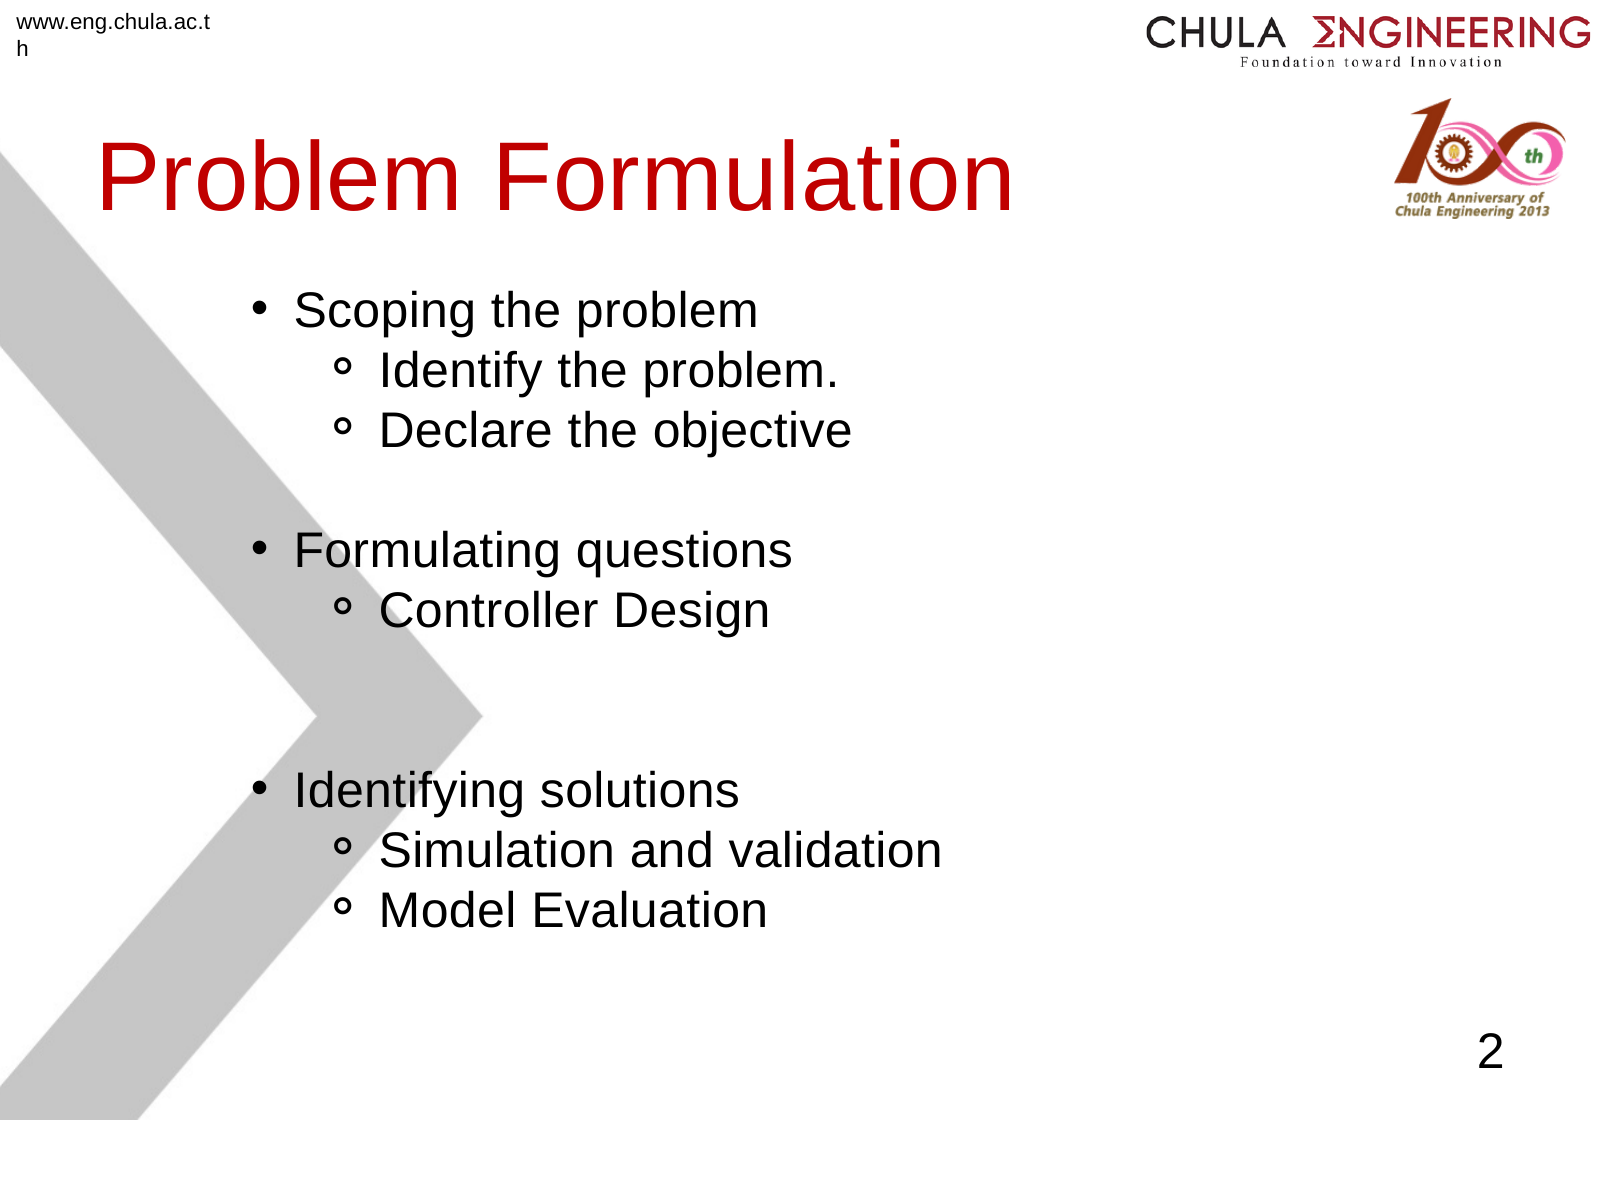

www.eng.chula.ac.th

Problem Formulation

Scoping the problem
Identify the problem.
Declare the objective

Formulating questions
Controller Design

Identifying solutions
Simulation and validation
Model Evaluation
2